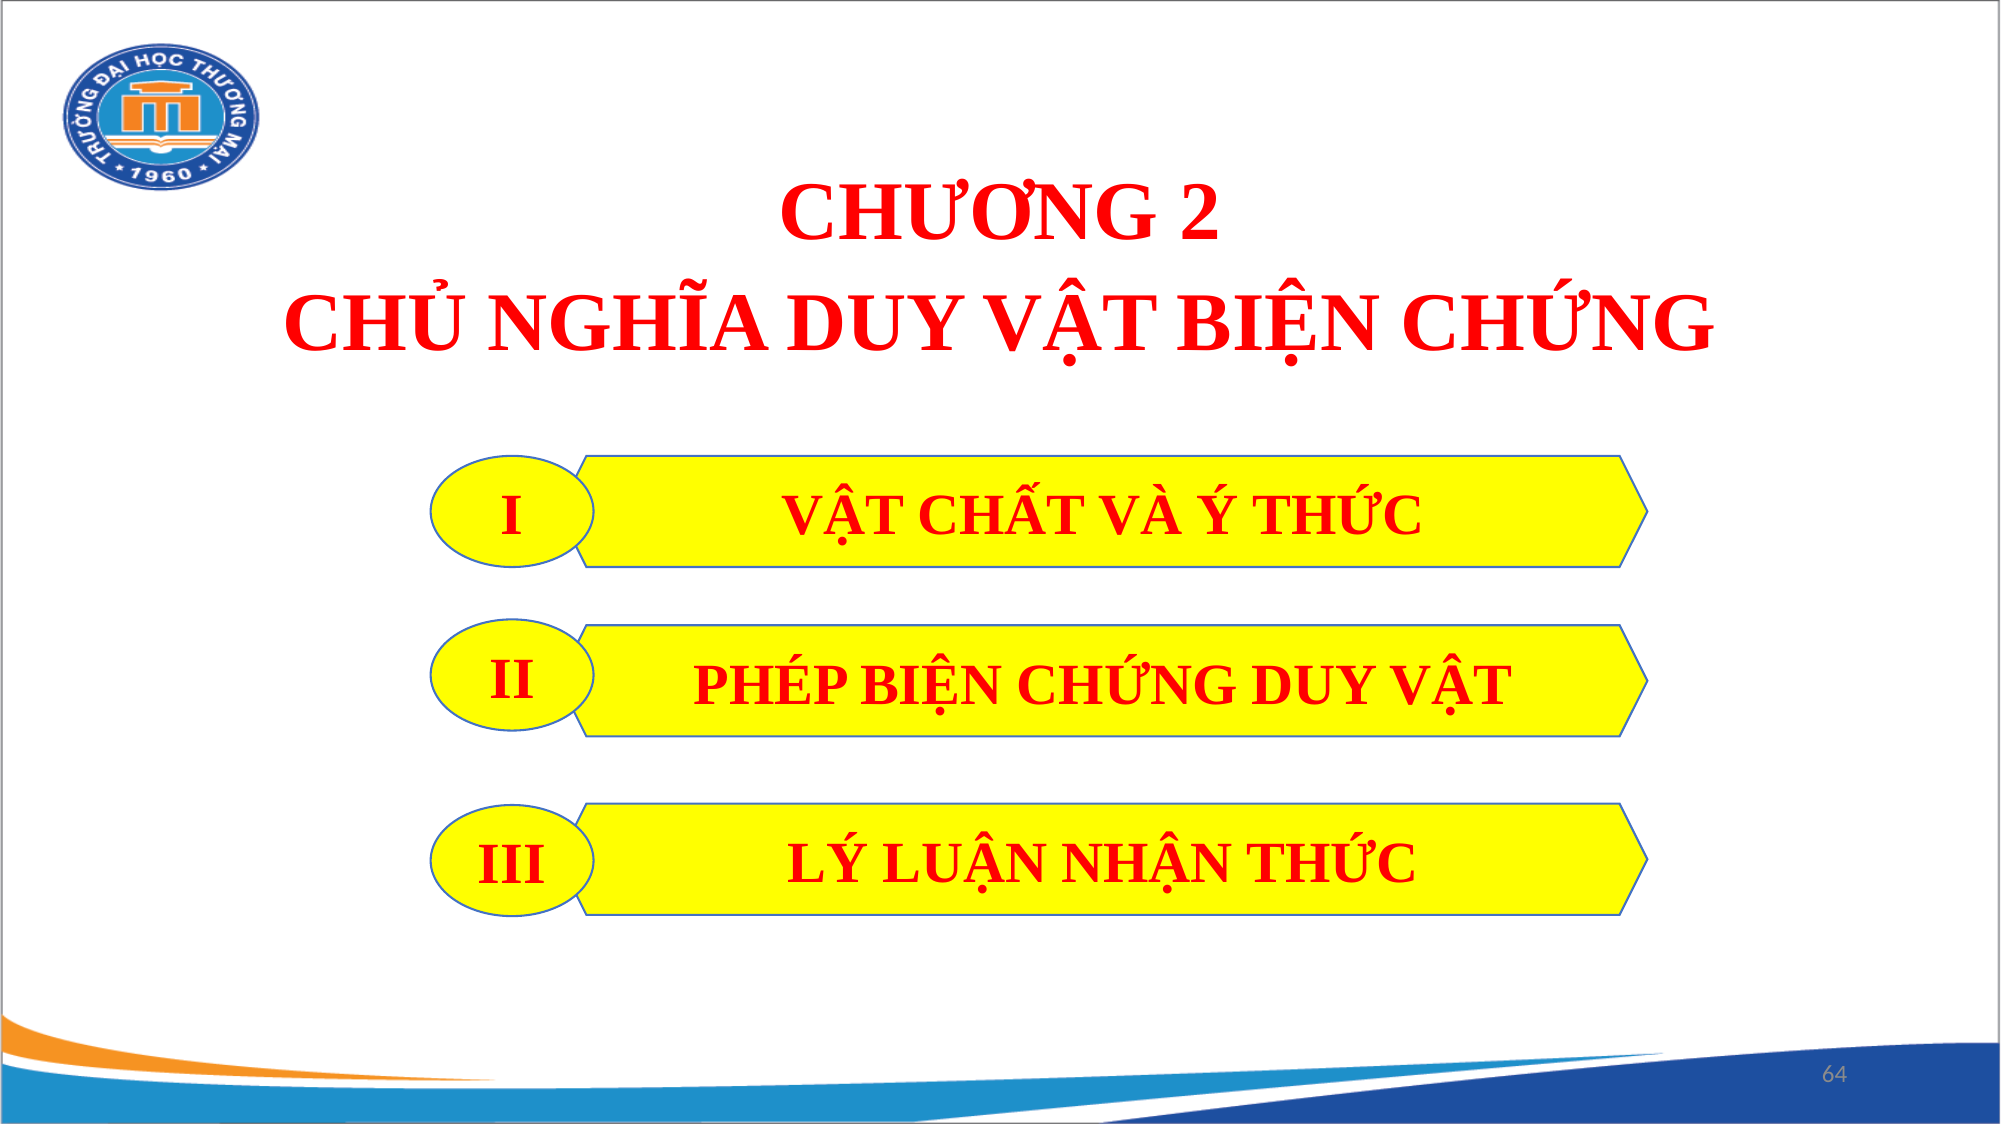

CHƯƠNG 2
CHỦ NGHĨA DUY VẬT BIỆN CHỨNG
I
VẬT CHẤT VÀ Ý THỨC
II
PHÉP BIỆN CHỨNG DUY VẬT
LÝ LUẬN NHẬN THỨC
III
64